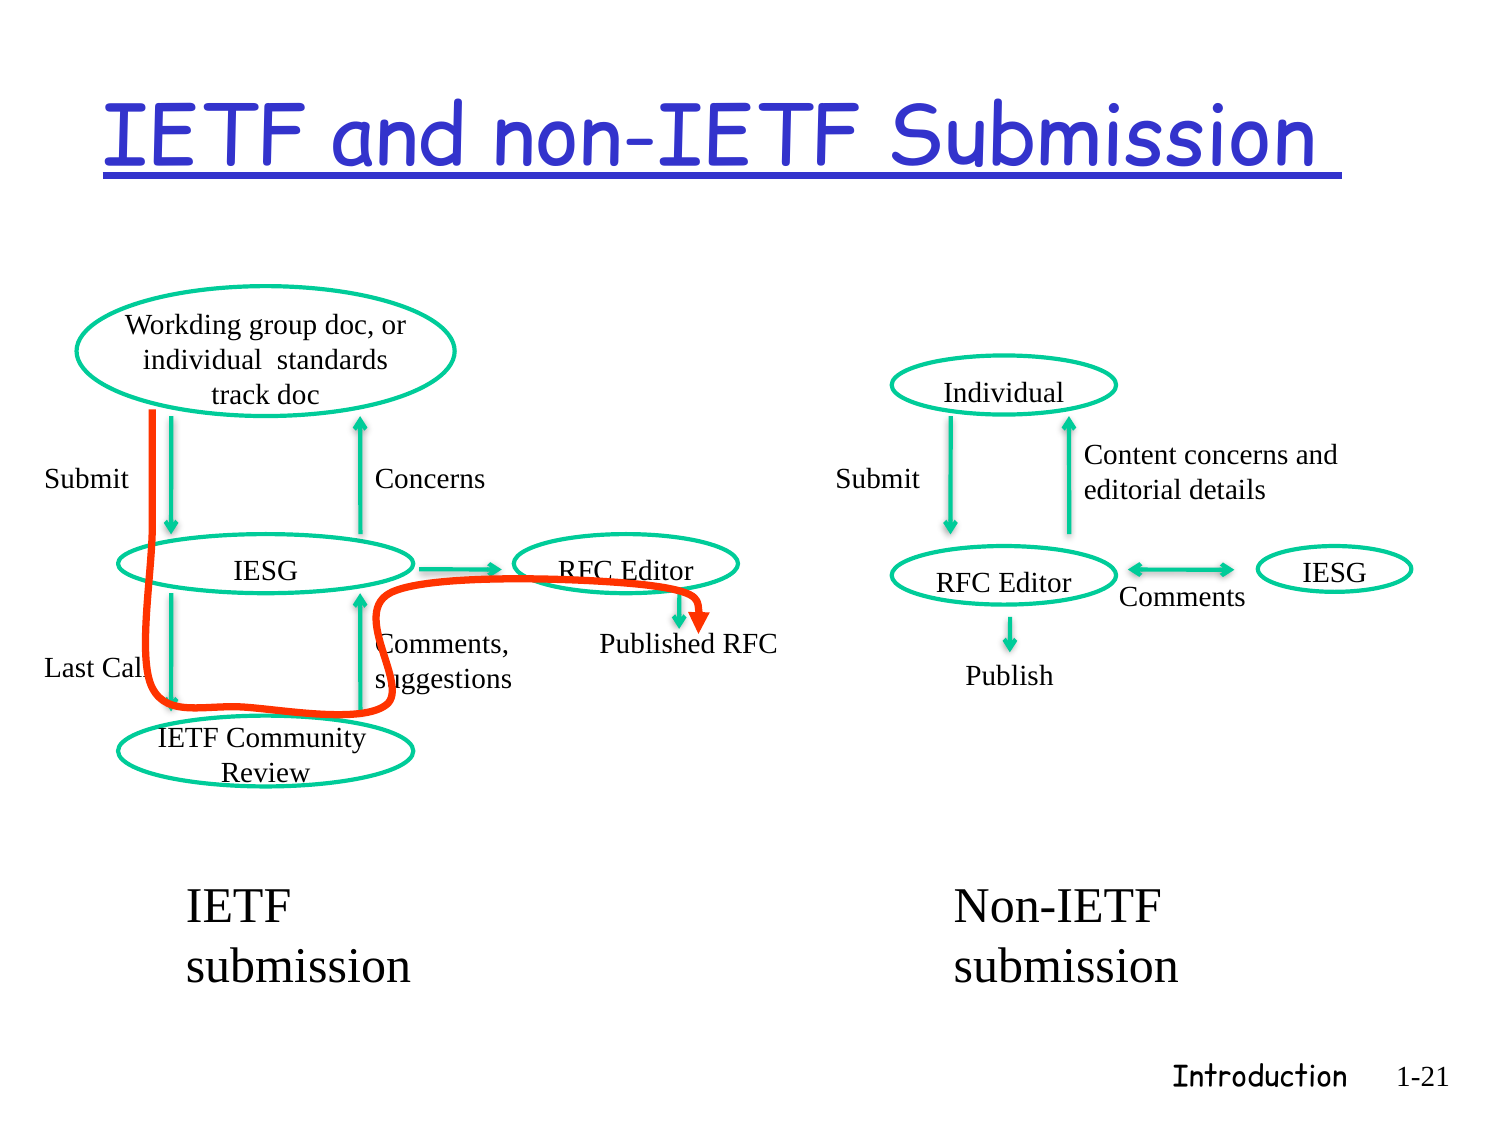

# IETF and non-IETF Submission

Workding group doc, or individual  standards track doc
Submit
Concerns

IESG

RFC Editor
Comments, suggestions
Published RFC
Last Call
IETF Community
Review

IETF submission

Individual
Content concerns and editorial details
Submit

RFC Editor
IESG

Comments
Publish
Non-IETF submission

 Introduction
1-21